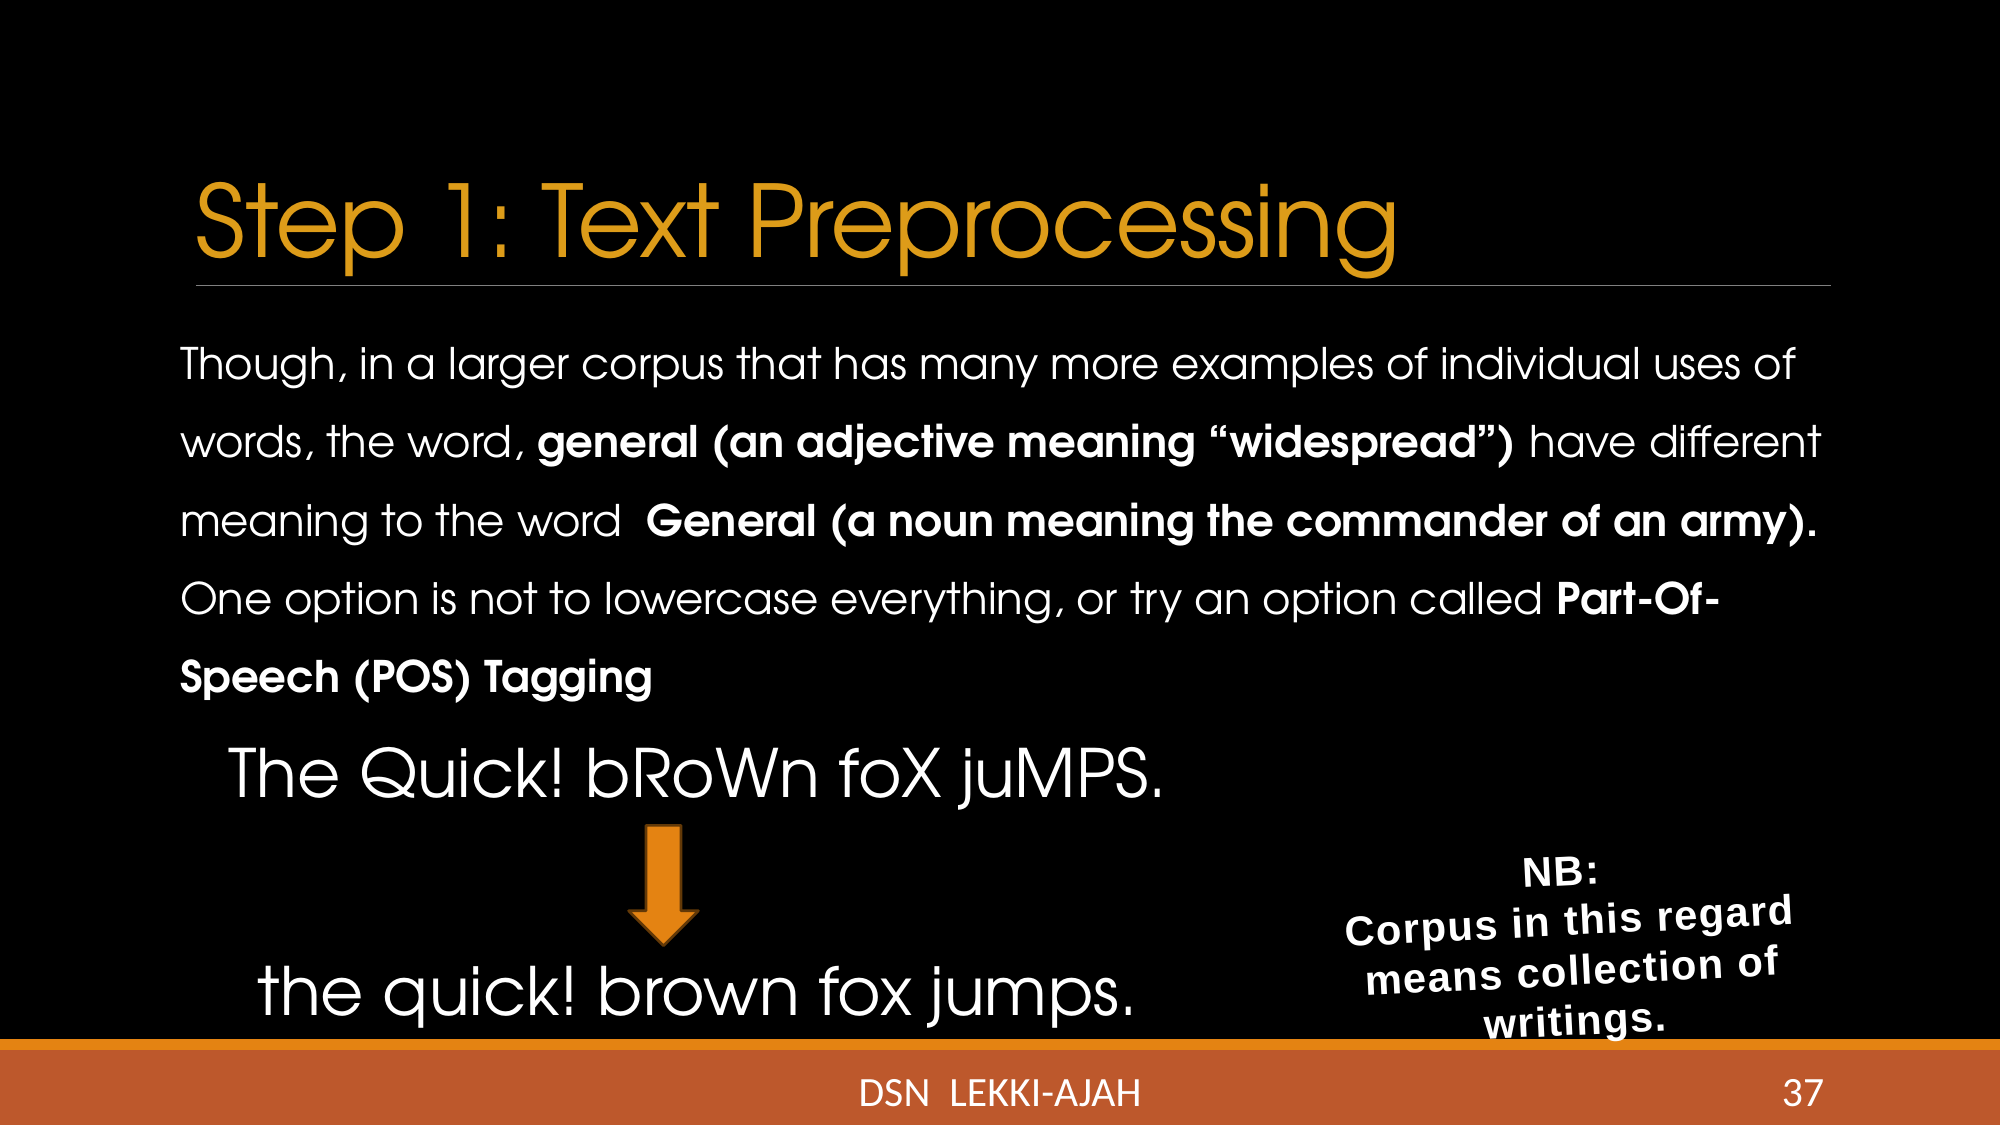

# Step 1: Text Preprocessing
Though, in a larger corpus that has many more examples of individual uses of words, the word, general (an adjective meaning “widespread”) have different meaning to the word  General (a noun meaning the commander of an army). One option is not to lowercase everything, or try an option called Part-Of-Speech (POS) Tagging

The Quick! bRoWn foX juMPS.

the quick! brown fox jumps.

NB:
Corpus in this regard means collection of writings.

DSN  LEKKI-AJAH
37